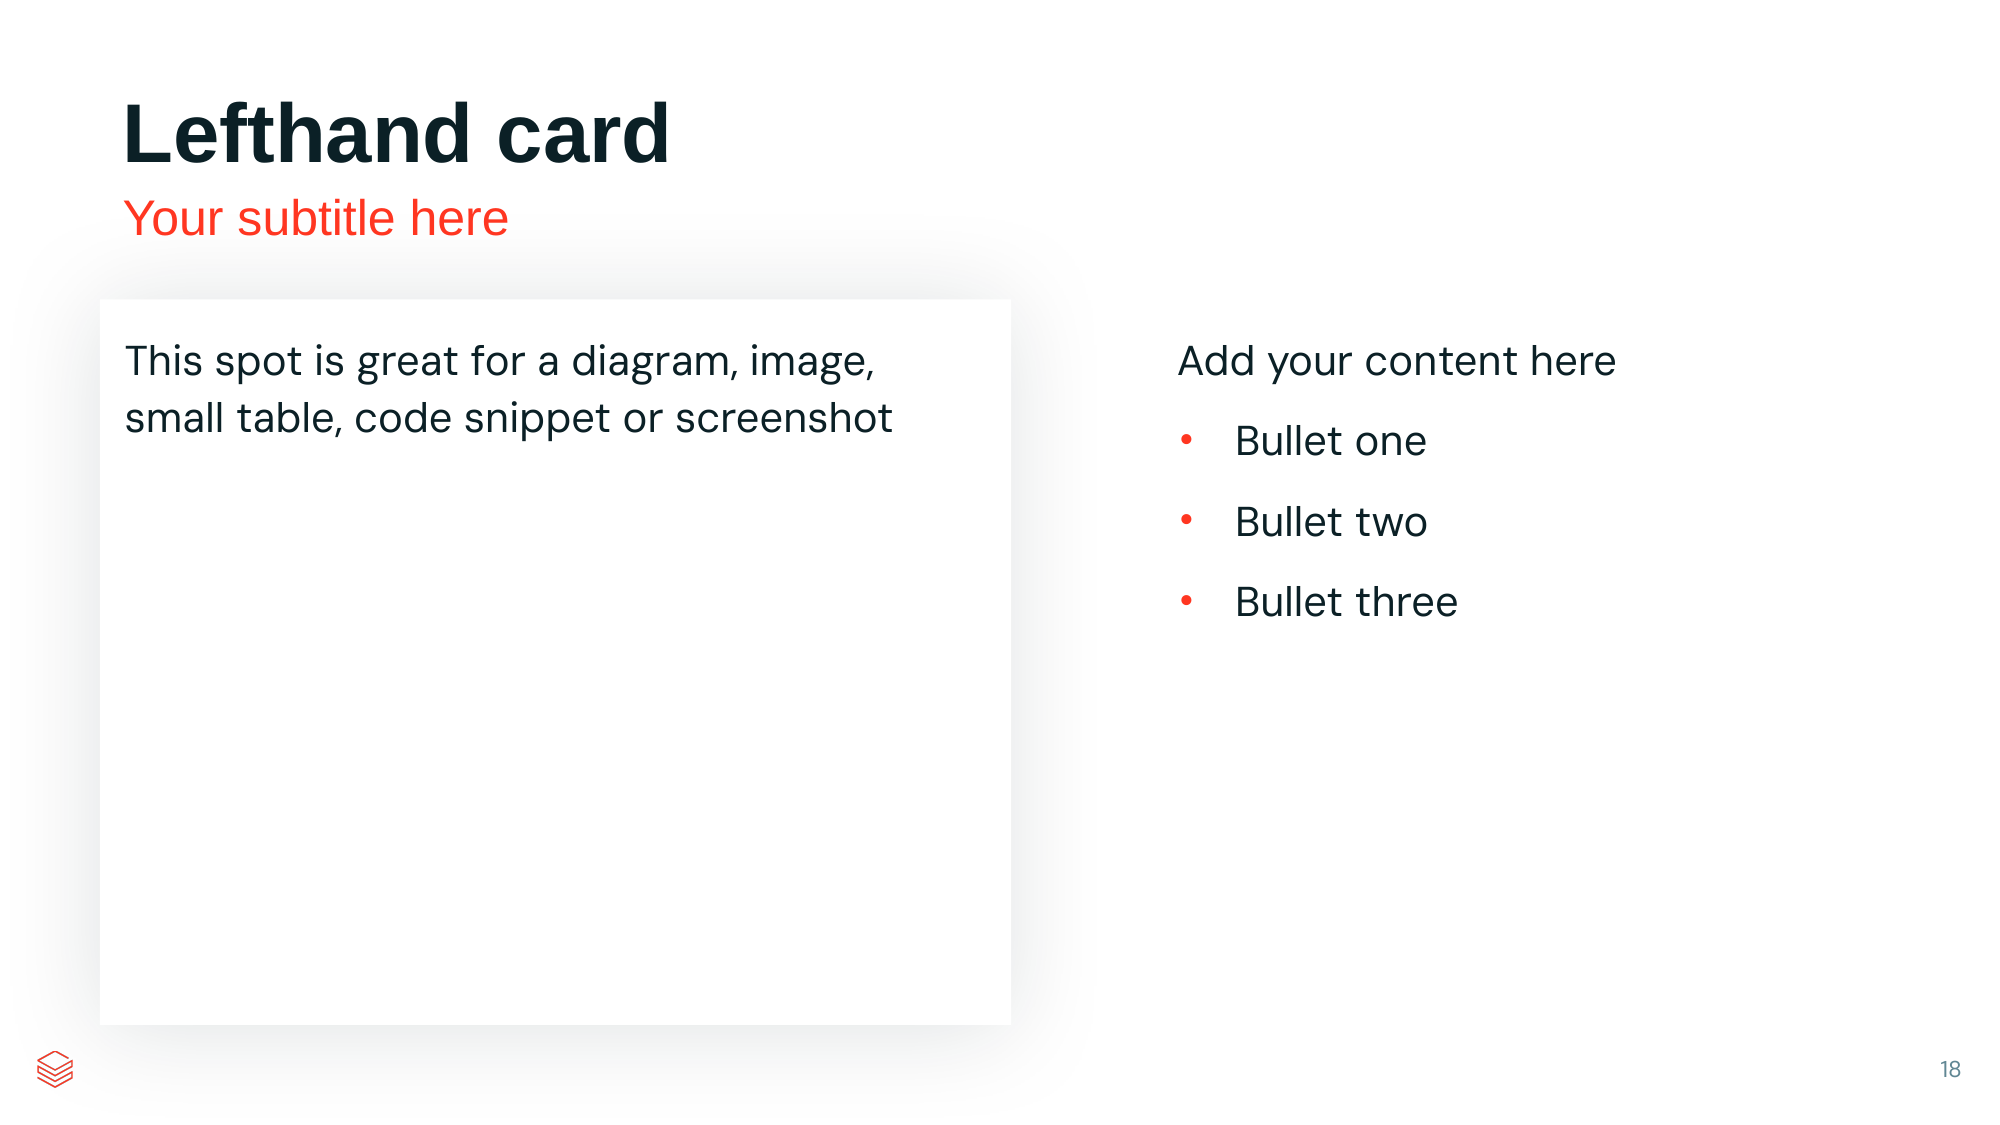

# Lefthand card
Your subtitle here
This spot is great for a diagram, image, small table, code snippet or screenshot

Add your content here
Bullet one
Bullet two
Bullet three
18